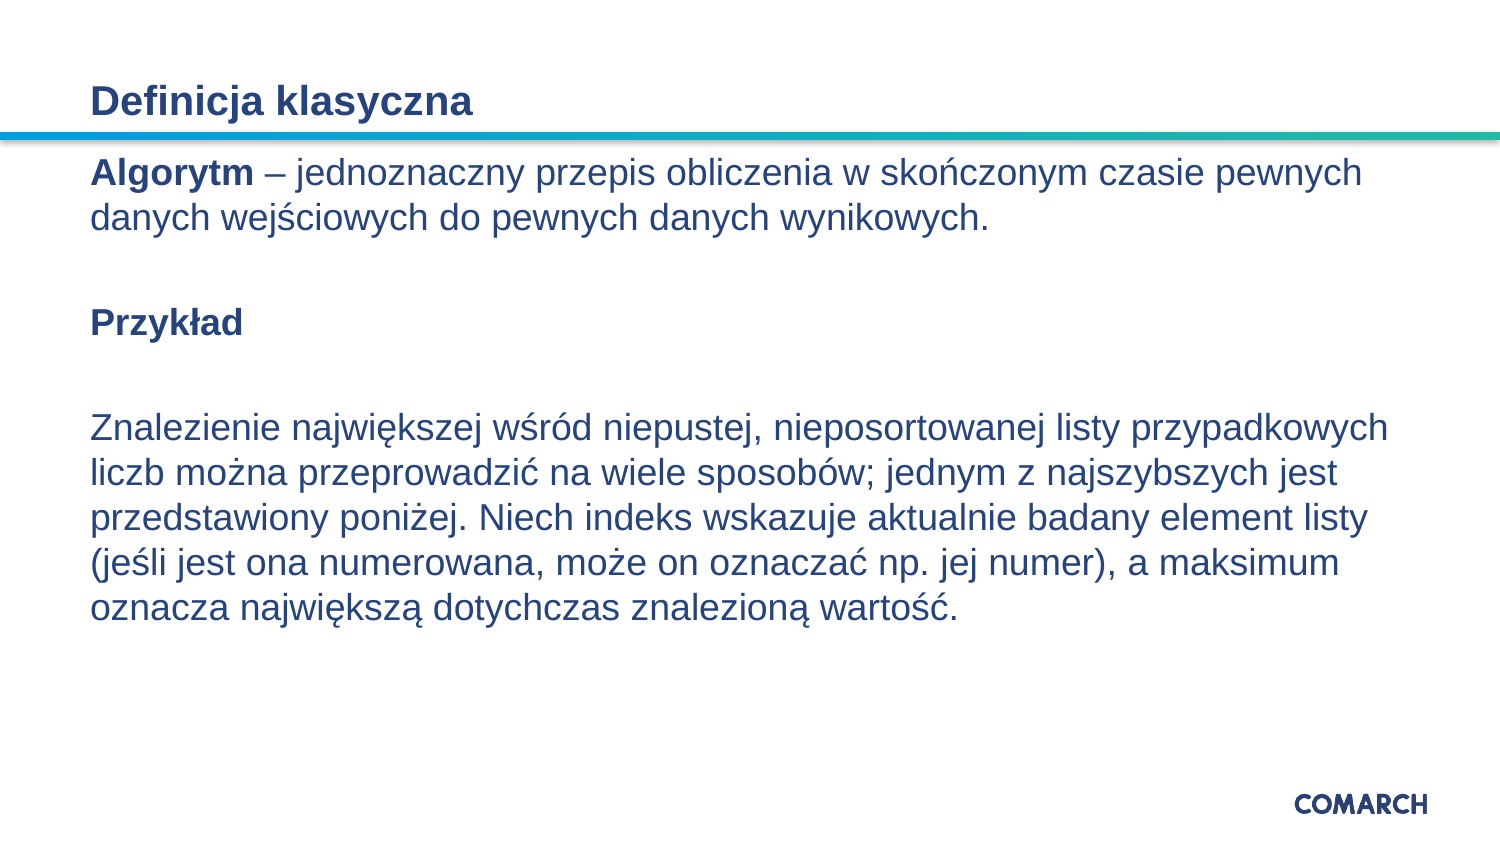

# Definicja klasyczna
Algorytm – jednoznaczny przepis obliczenia w skończonym czasie pewnych danych wejściowych do pewnych danych wynikowych.

Przykład

Znalezienie największej wśród niepustej, nieposortowanej listy przypadkowych liczb można przeprowadzić na wiele sposobów; jednym z najszybszych jest przedstawiony poniżej. Niech indeks wskazuje aktualnie badany element listy (jeśli jest ona numerowana, może on oznaczać np. jej numer), a maksimum oznacza największą dotychczas znalezioną wartość.